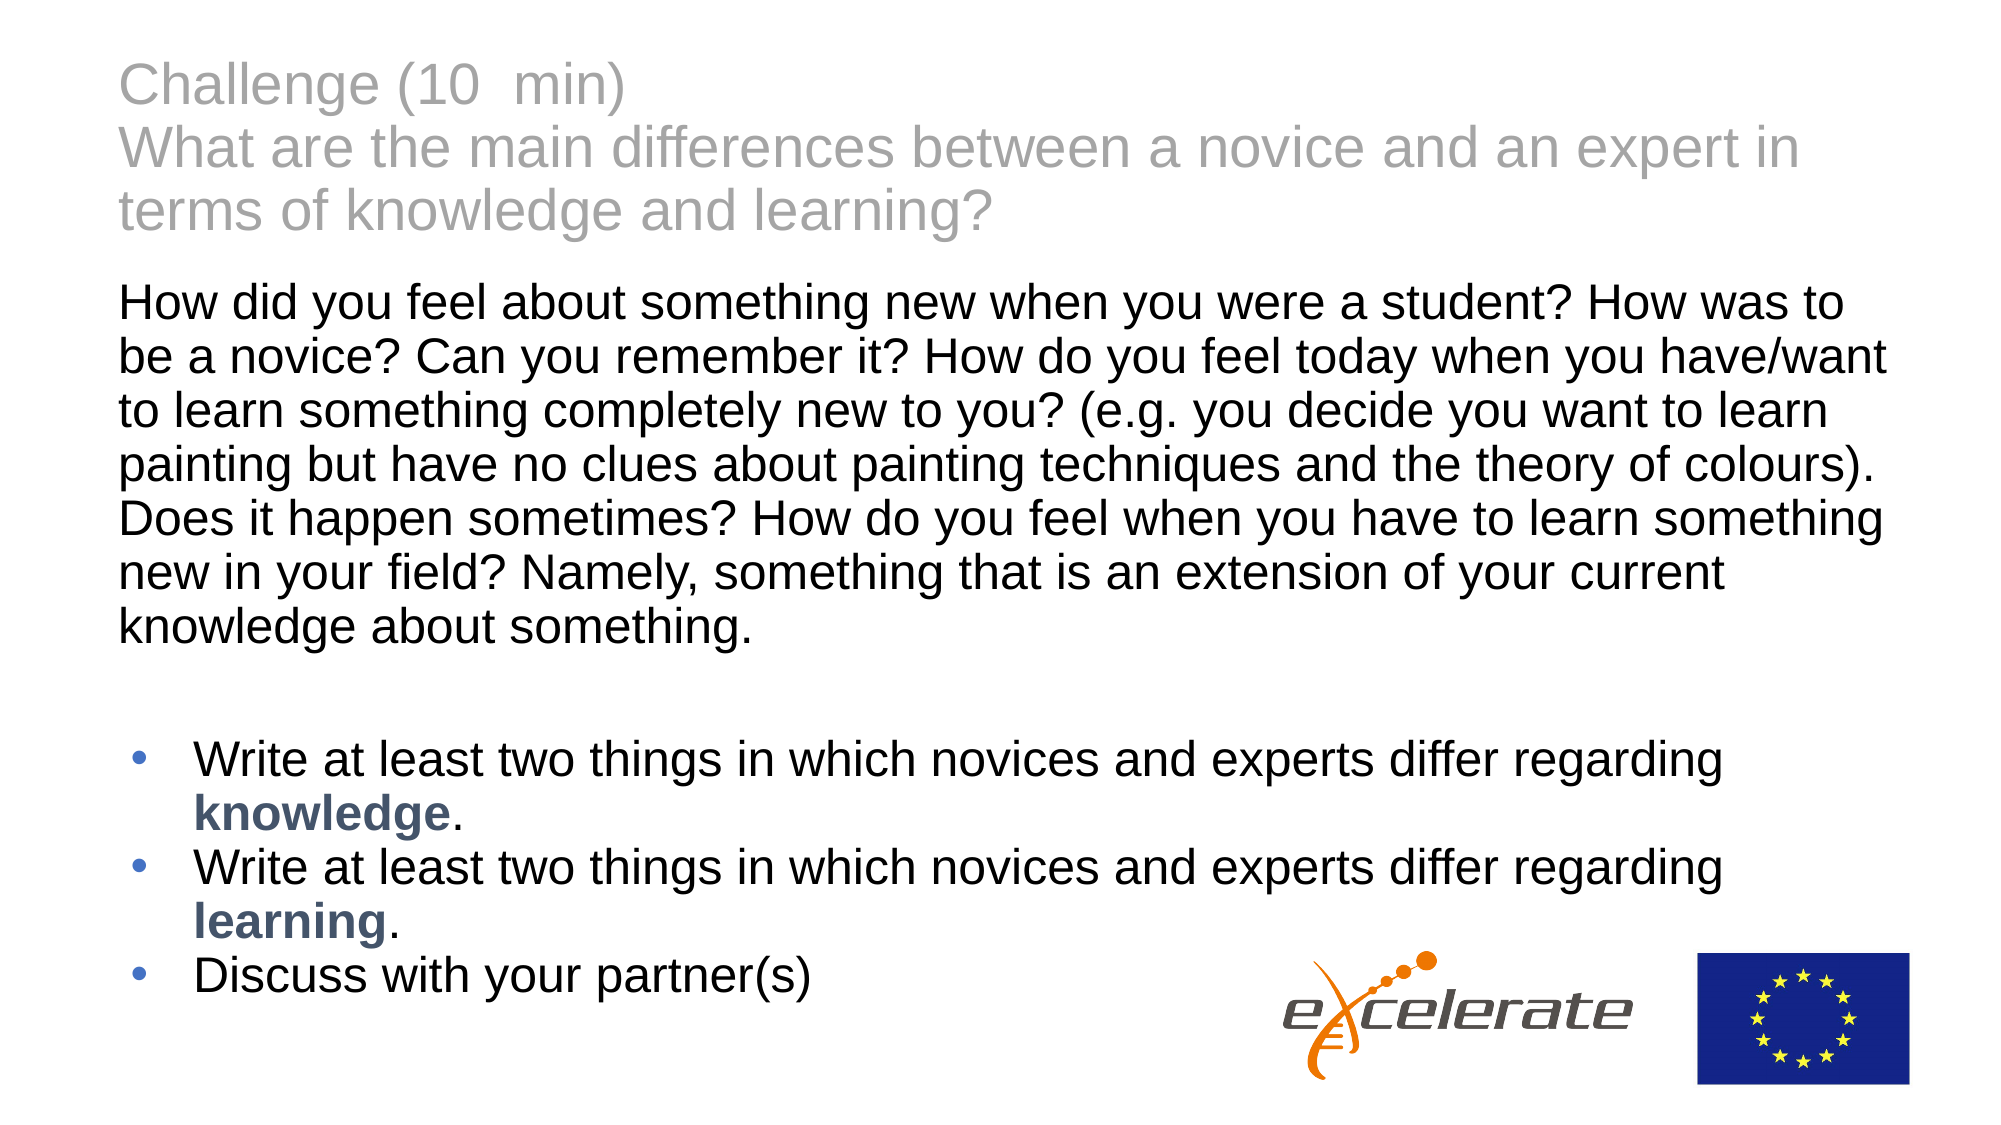

# Challenge (10  min)
What are the main differences between a novice and an expert in terms of knowledge and learning?

How did you feel about something new when you were a student? How was to be a novice? Can you remember it? How do you feel today when you have/want to learn something completely new to you? (e.g. you decide you want to learn painting but have no clues about painting techniques and the theory of colours). Does it happen sometimes? How do you feel when you have to learn something new in your field? Namely, something that is an extension of your current knowledge about something.

Write at least two things in which novices and experts differ regarding knowledge.
Write at least two things in which novices and experts differ regarding learning.
Discuss with your partner(s)